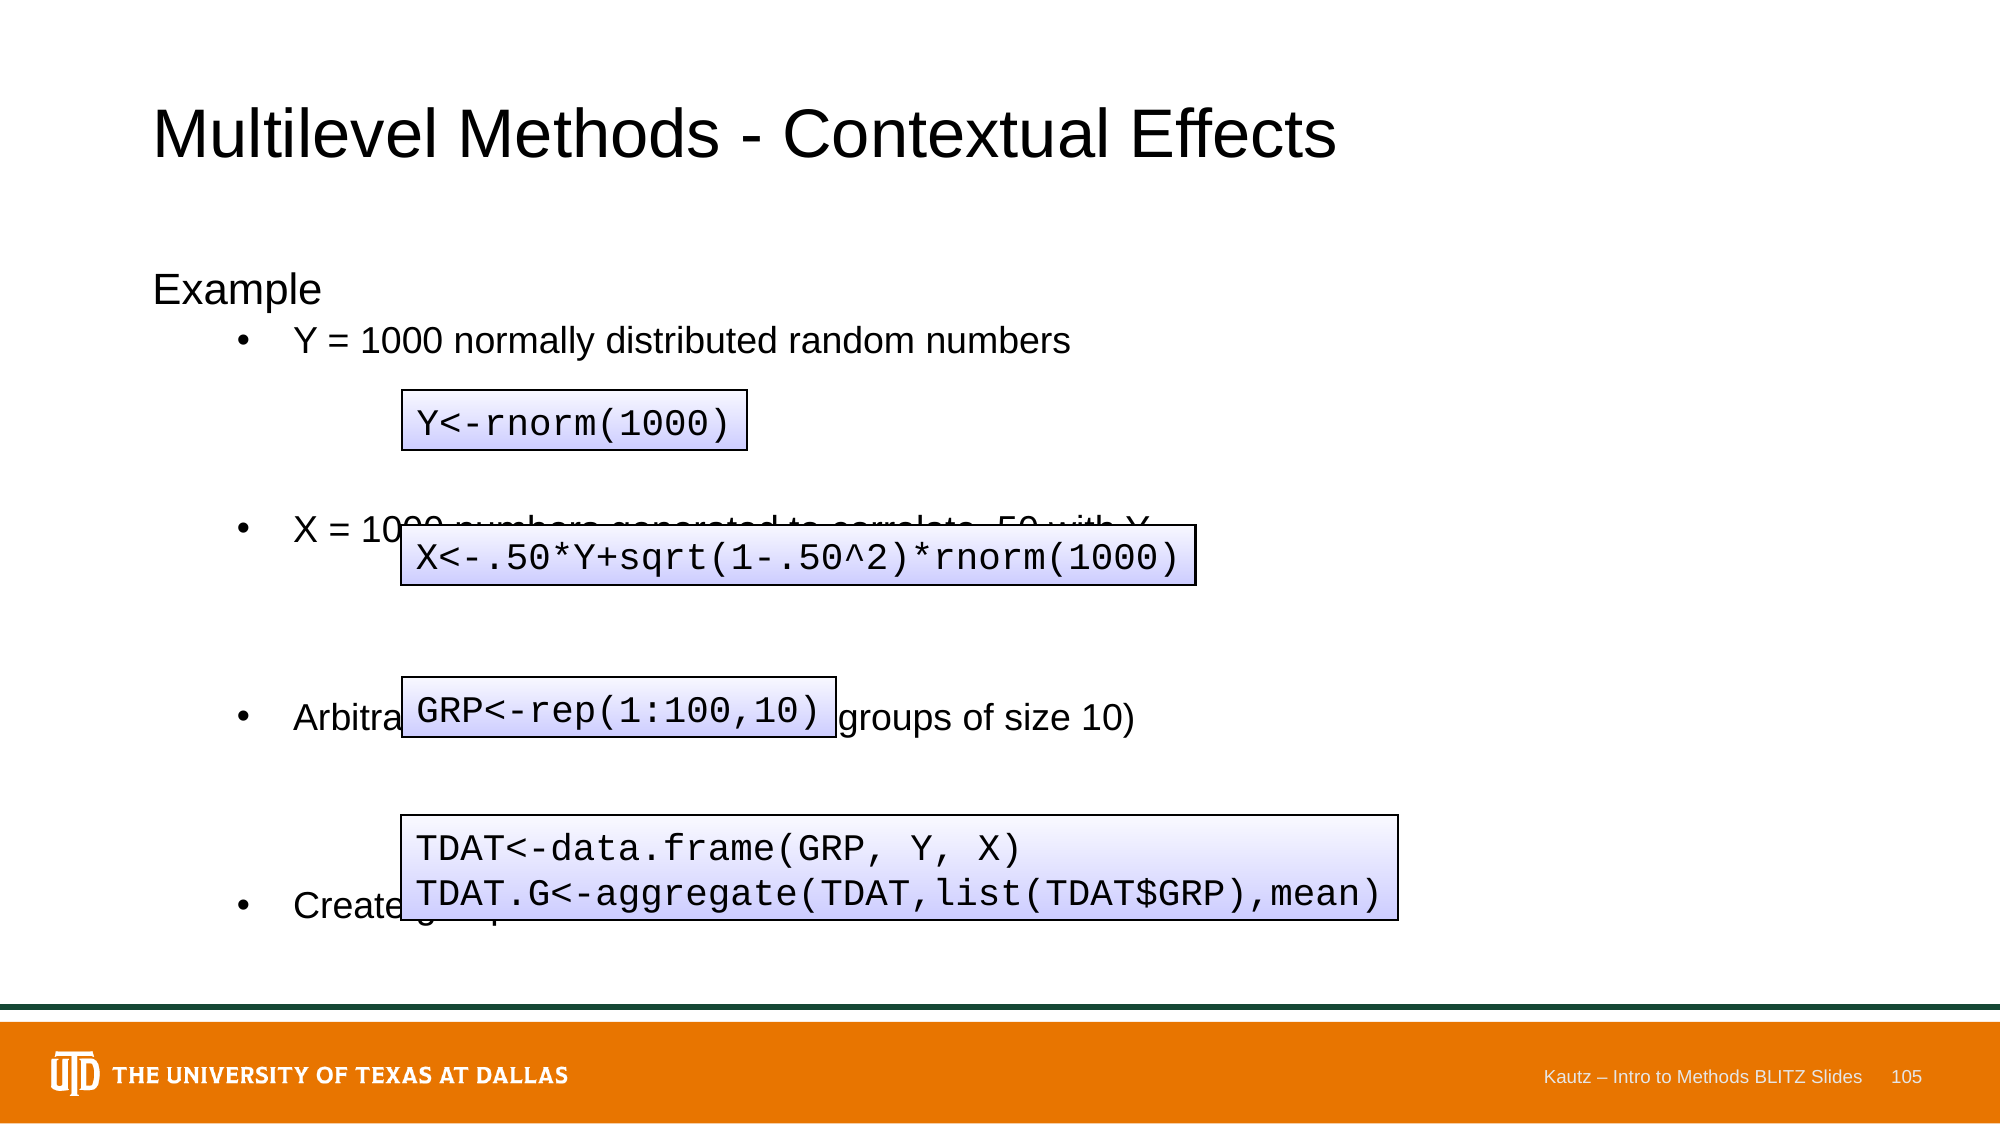

# Multilevel Methods - Contextual Effects
Example
Y = 1000 normally distributed random numbers

X = 1000 numbers generated to correlate .50 with Y

Arbitrarily assign group IDs (100 groups of size 10)

Create group means
Y<-rnorm(1000)
X<-.50*Y+sqrt(1-.50^2)*rnorm(1000)
GRP<-rep(1:100,10)
TDAT<-data.frame(GRP, Y, X)
TDAT.G<-aggregate(TDAT,list(TDAT$GRP),mean)
Kautz – Intro to Methods BLITZ Slides
105